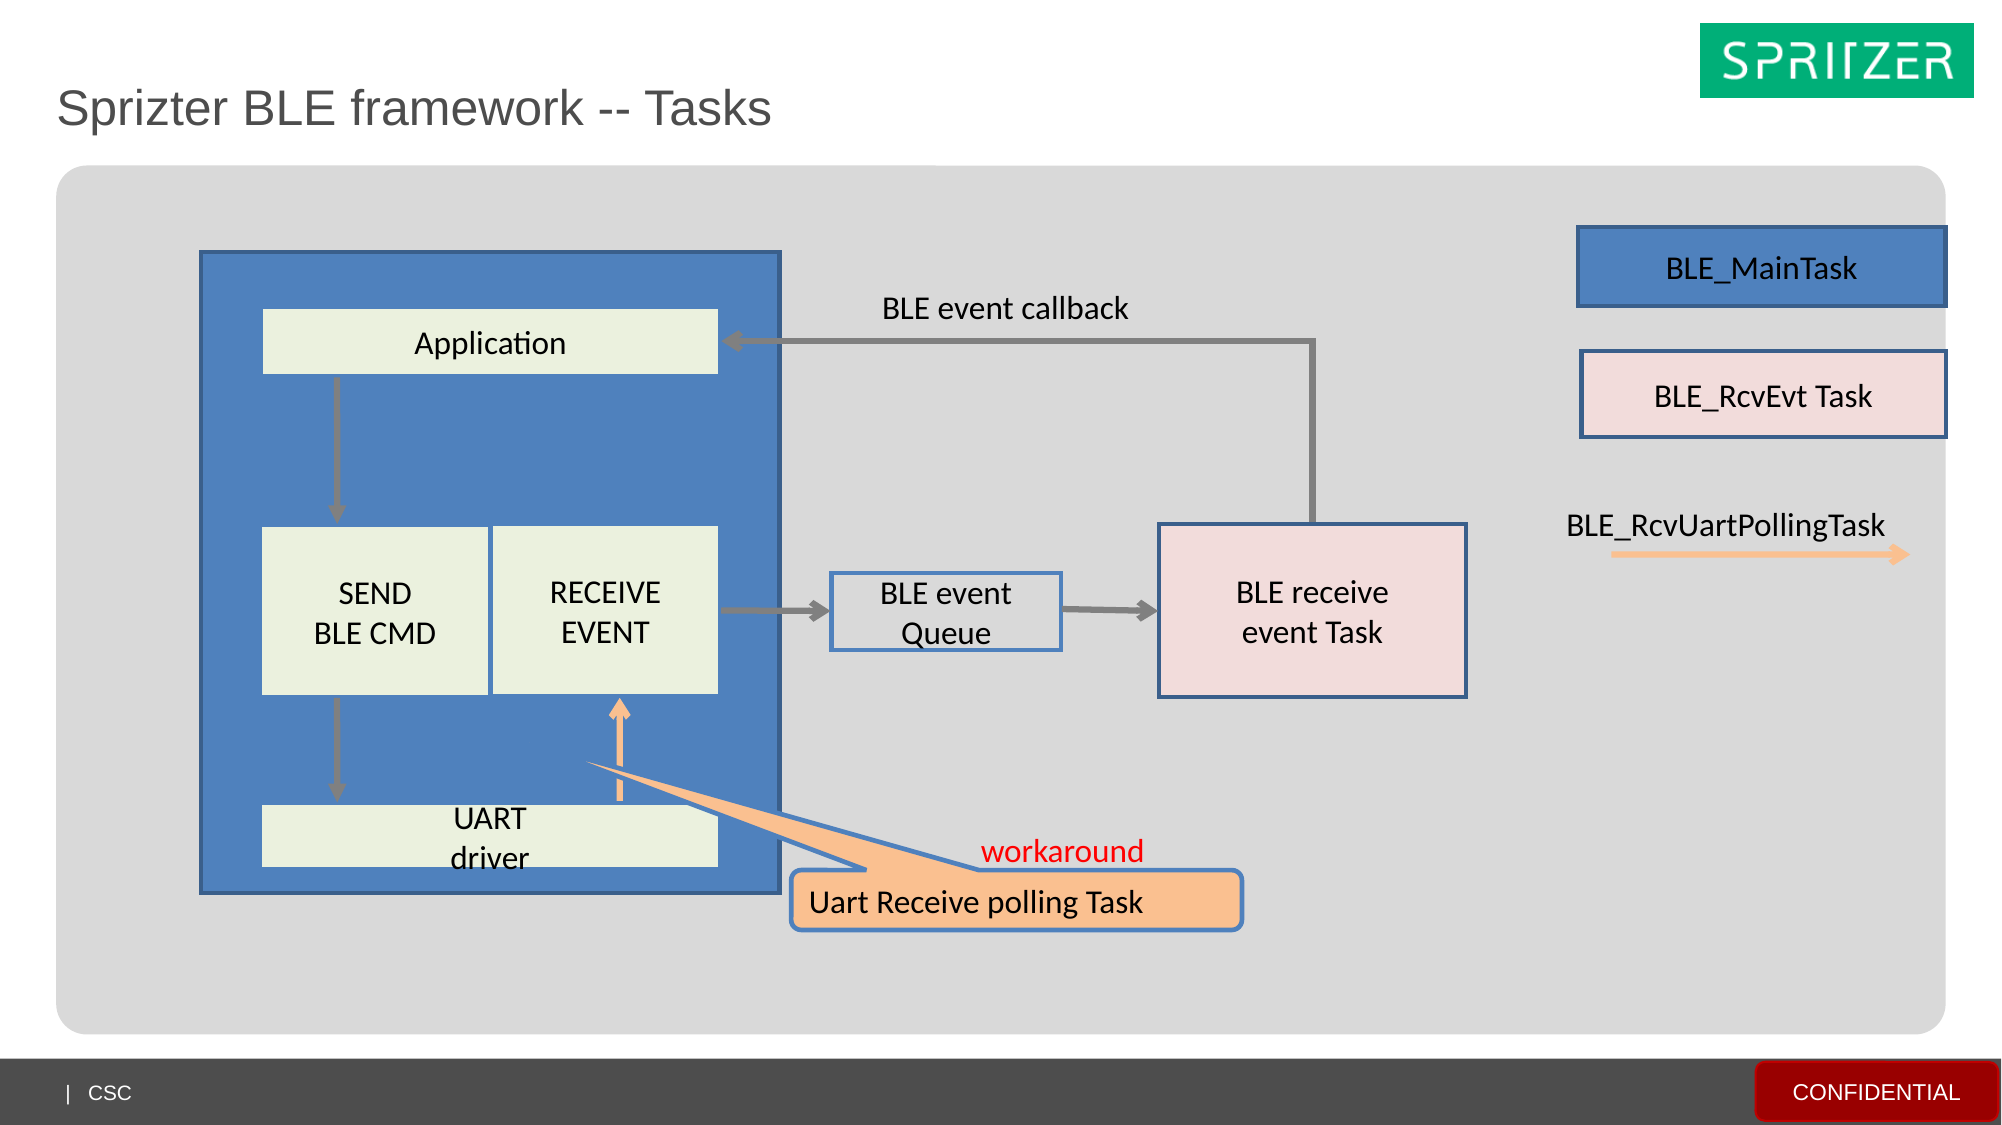

Sprizter BLE framework -- Tasks

BLE_MainTask

BLE event callback
Application
BLE_RcvEvt Task

BLE_RcvUartPollingTask
RECEIVE
EVENT
BLE receive
event Task
SEND
BLE CMD

BLE event
Queue

UART
driver
workaround
Uart Receive polling Task